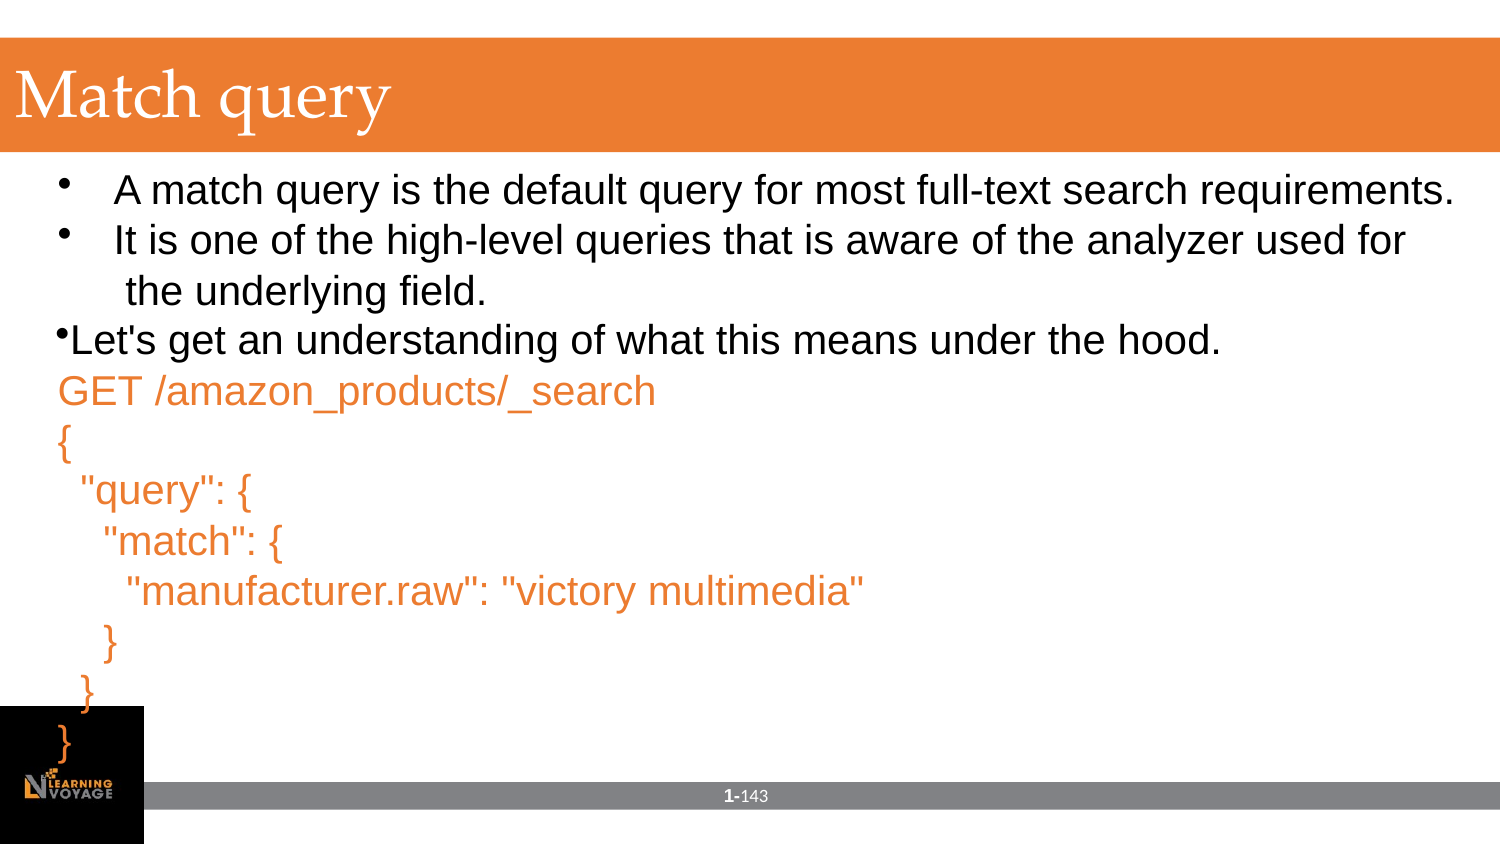

# Match query
A match query is the default query for most full-text search requirements.
It is one of the high-level queries that is aware of the analyzer used for  the underlying field.
Let's get an understanding of what this means under the hood.  GET /amazon_products/_search
{
"query": {
"match": {
"manufacturer.raw": "victory multimedia"
}
}
}
1-143